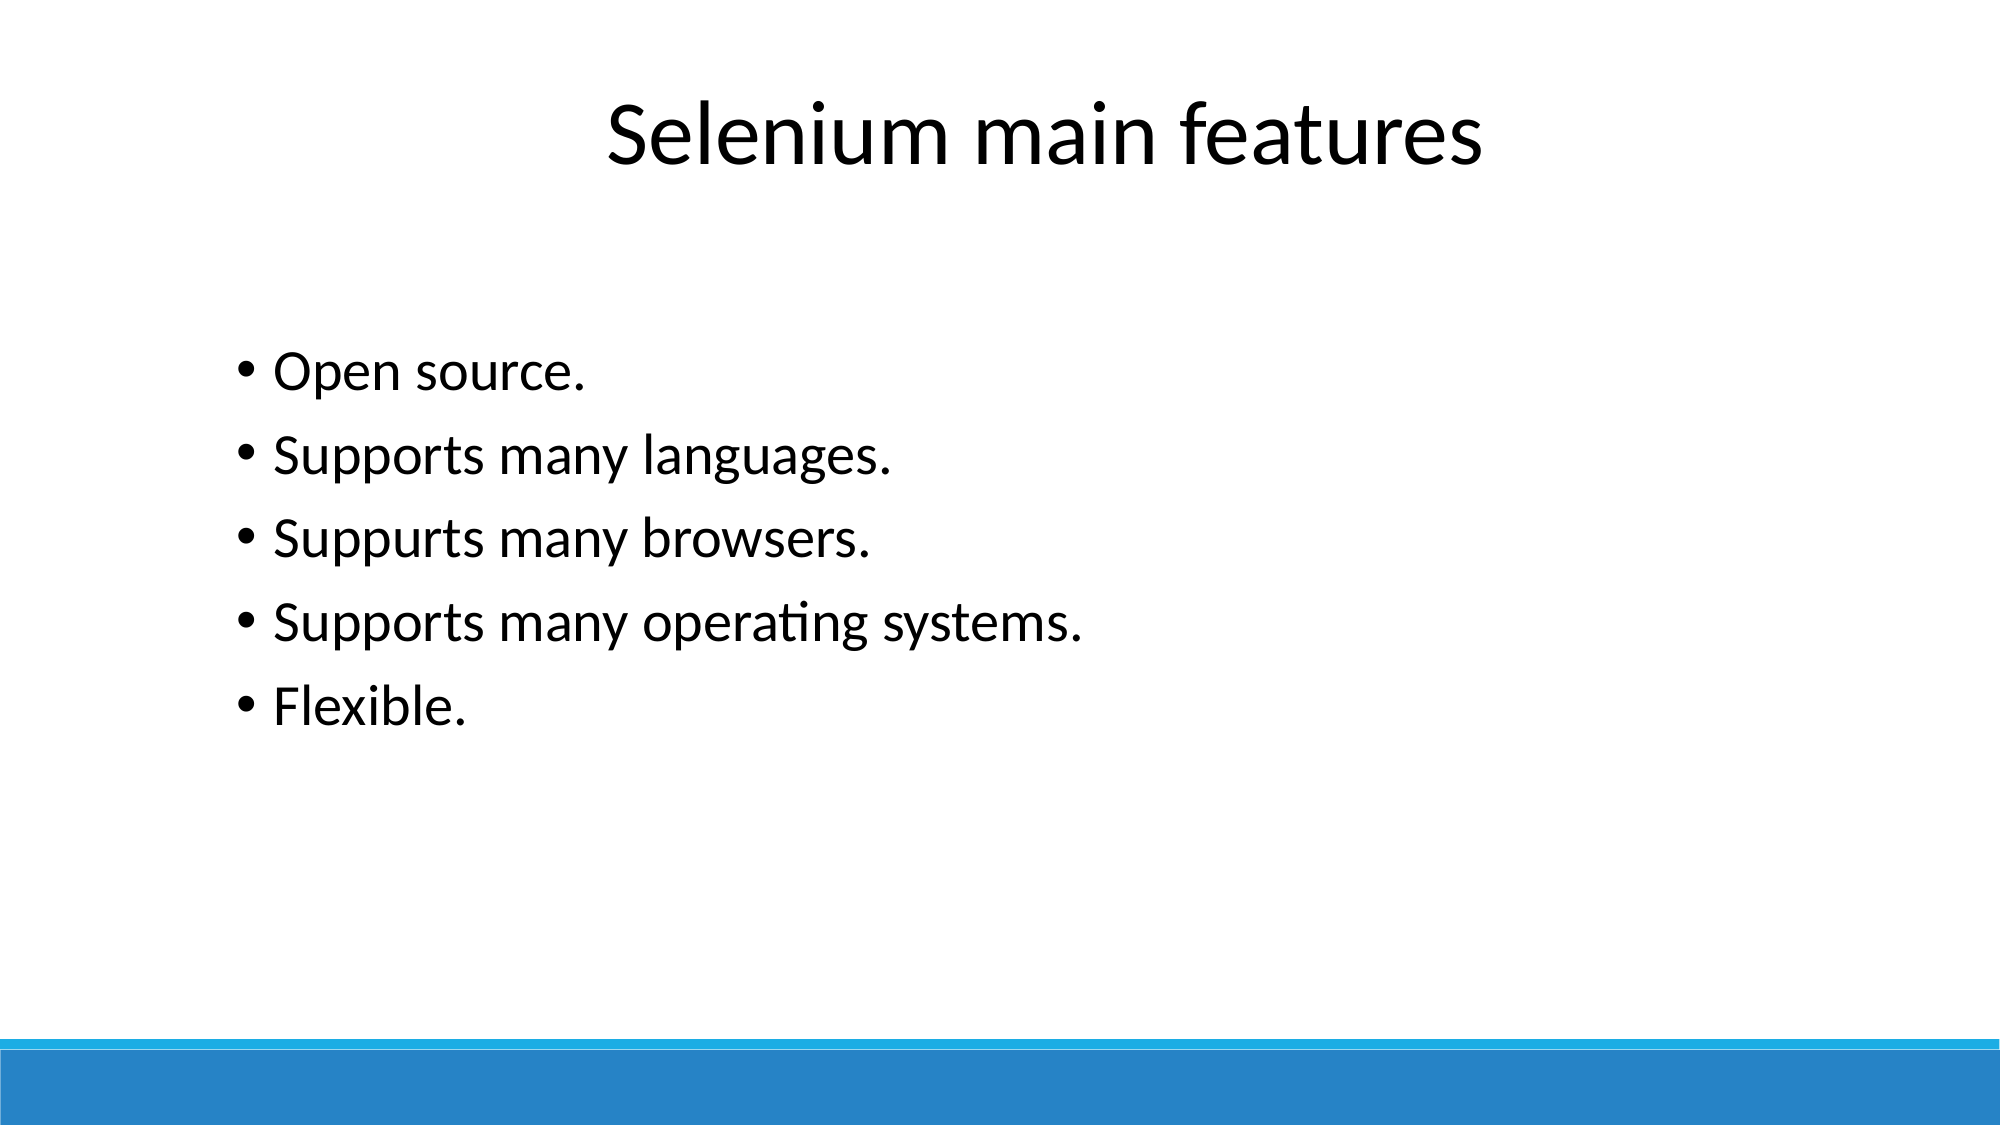

Selenium main features
Open source.
Supports many languages.
Suppurts many browsers.
Supports many operating systems.
Flexible.